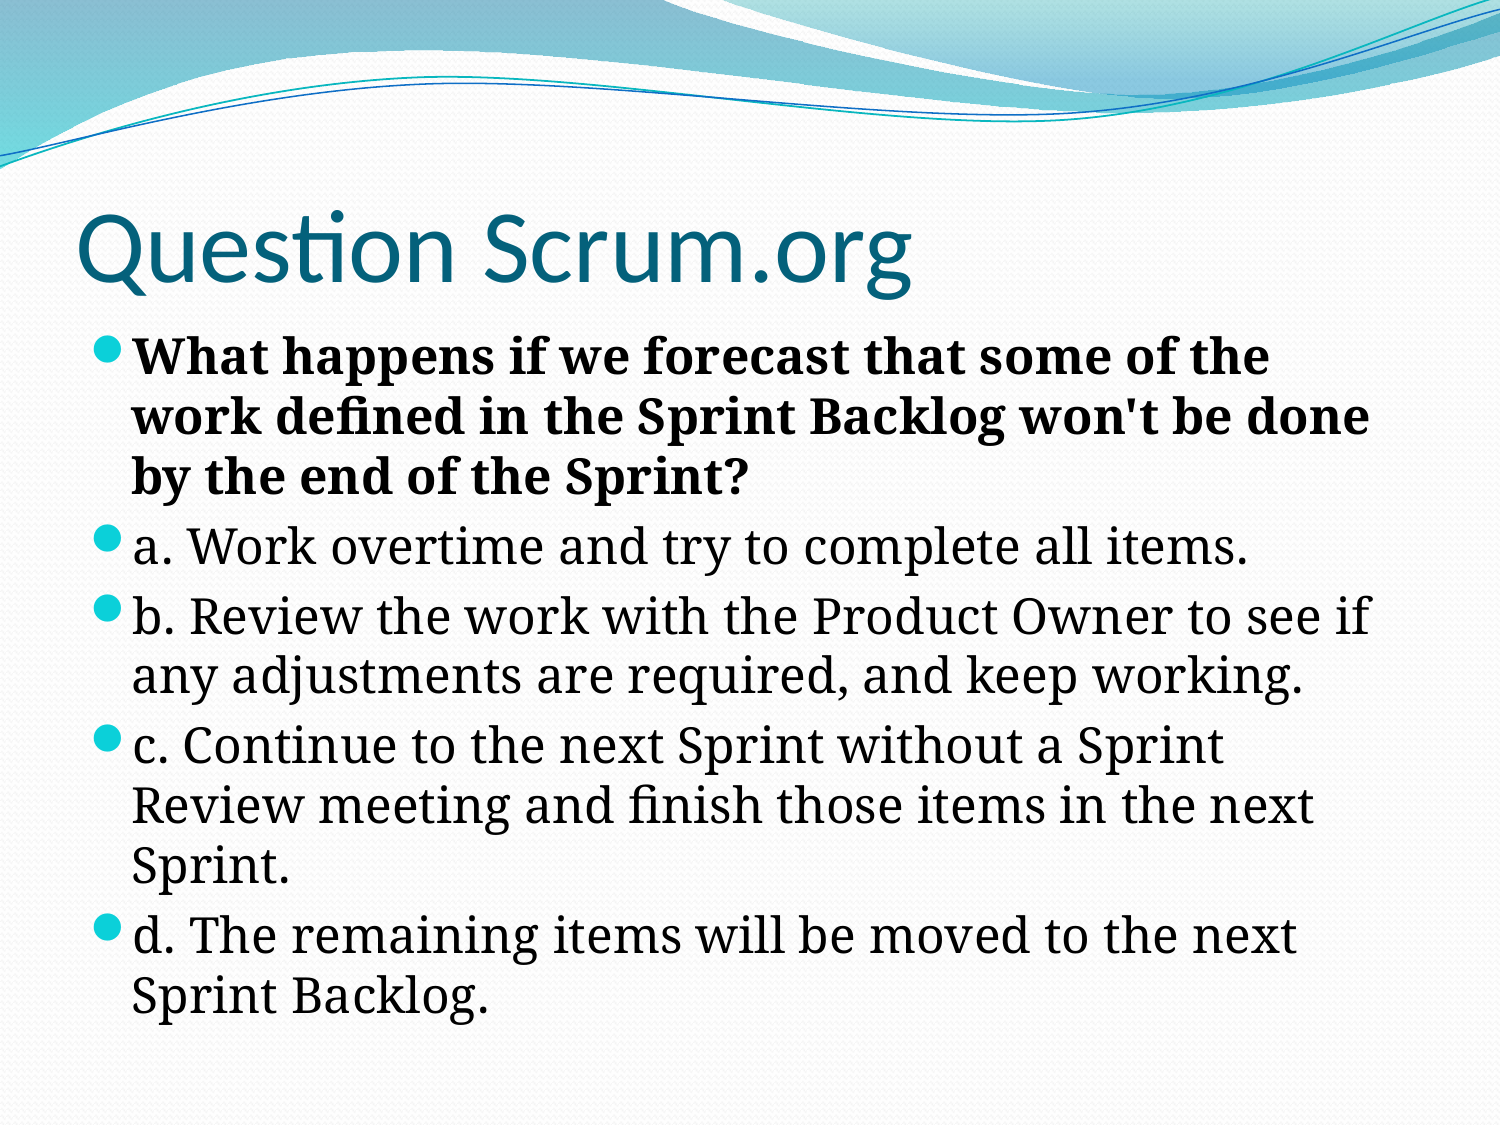

# Question Scrum.org
What happens if we forecast that some of the work defined in the Sprint Backlog won't be done by the end of the Sprint?
a. Work overtime and try to complete all items.
b. Review the work with the Product Owner to see if any adjustments are required, and keep working.
c. Continue to the next Sprint without a Sprint Review meeting and finish those items in the next Sprint.
d. The remaining items will be moved to the next Sprint Backlog.